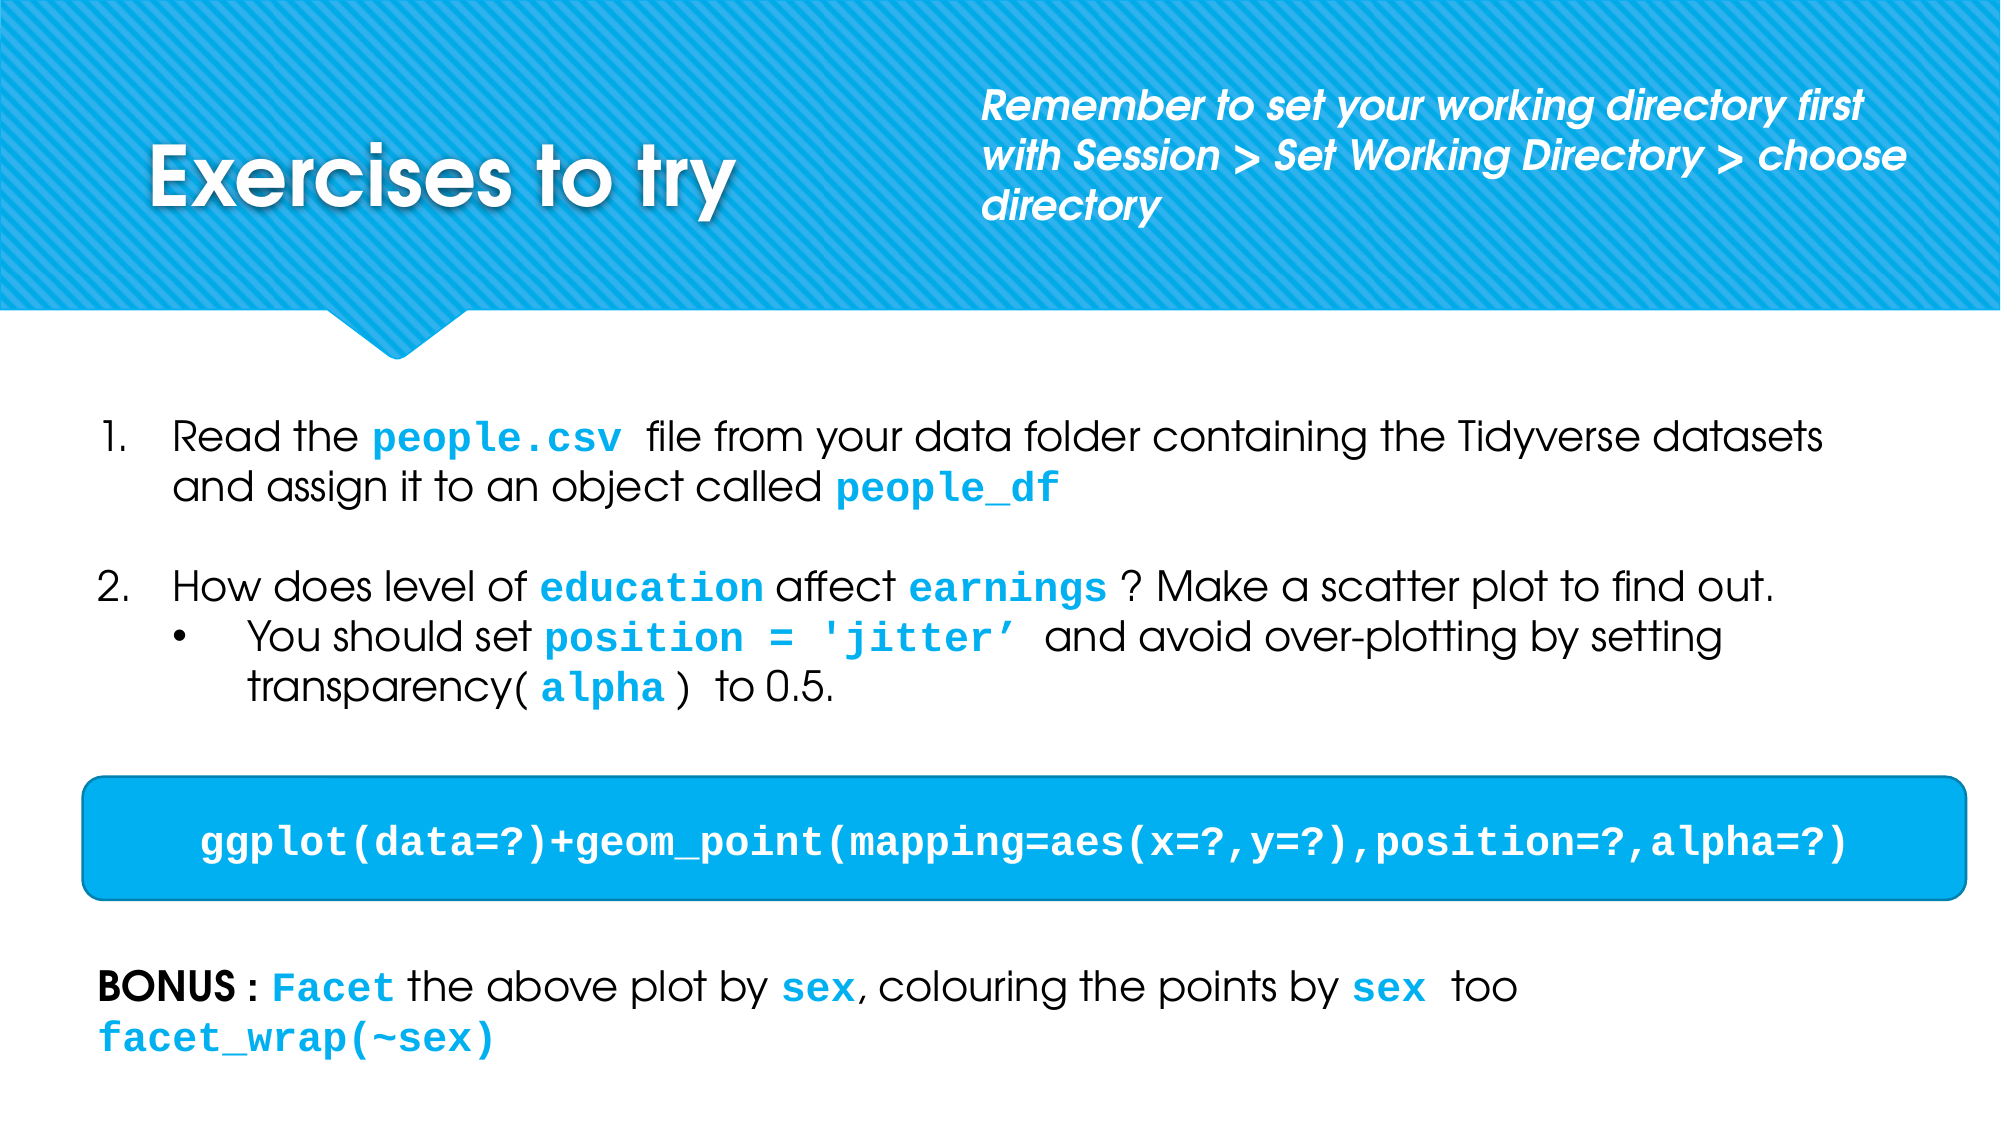

# Exercises to try
Remember to set your working directory first with Session > Set Working Directory > choose directory

Read the people.csv file from your data folder containing the Tidyverse datasets and assign it to an object called people_df

How does level of education affect earnings ? Make a scatter plot to find out.
You should set position = 'jitter’ and avoid over-plotting by setting  transparency( alpha )  to 0.5.

BONUS : Facet the above plot by sex, colouring the points by sex too facet_wrap(~sex)

ggplot(data=?)+geom_point(mapping=aes(x=?,y=?),position=?,alpha=?)